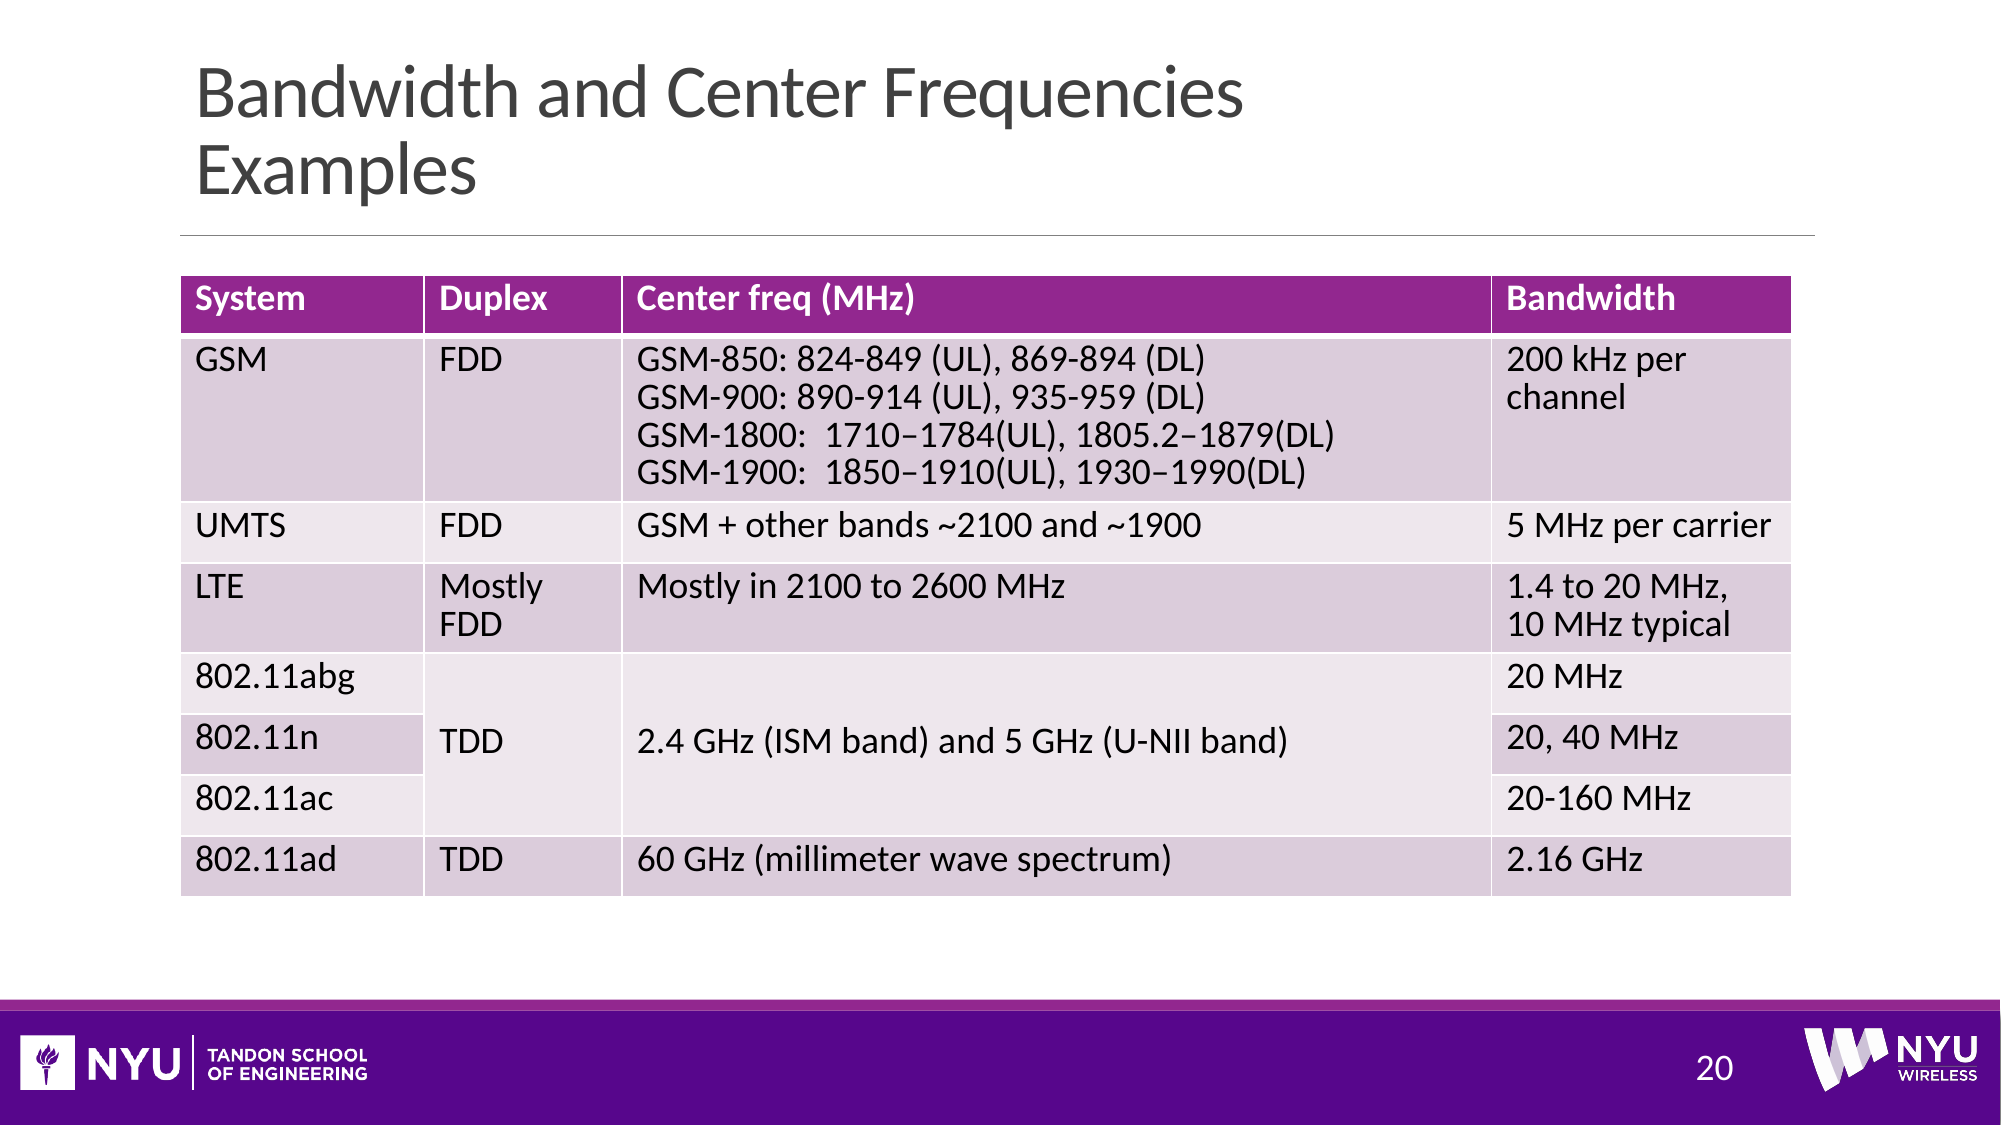

# Bandwidth and Center Frequencies Examples
| System | Duplex | Center freq (MHz) | Bandwidth |
| --- | --- | --- | --- |
| GSM | FDD | GSM-850: 824-849 (UL), 869-894 (DL) GSM-900: 890-914 (UL), 935-959 (DL) GSM-1800: 1710–1784(UL), 1805.2–1879(DL) GSM-1900: 1850–1910(UL), 1930–1990(DL) | 200 kHz per channel |
| UMTS | FDD | GSM + other bands ~2100 and ~1900 | 5 MHz per carrier |
| LTE | Mostly FDD | Mostly in 2100 to 2600 MHz | 1.4 to 20 MHz, 10 MHz typical |
| 802.11abg | TDD | 2.4 GHz (ISM band) and 5 GHz (U-NII band) | 20 MHz |
| 802.11n |  |  | 20, 40 MHz |
| 802.11ac |  |  | 20-160 MHz |
| 802.11ad | TDD | 60 GHz (millimeter wave spectrum) | 2.16 GHz |
20